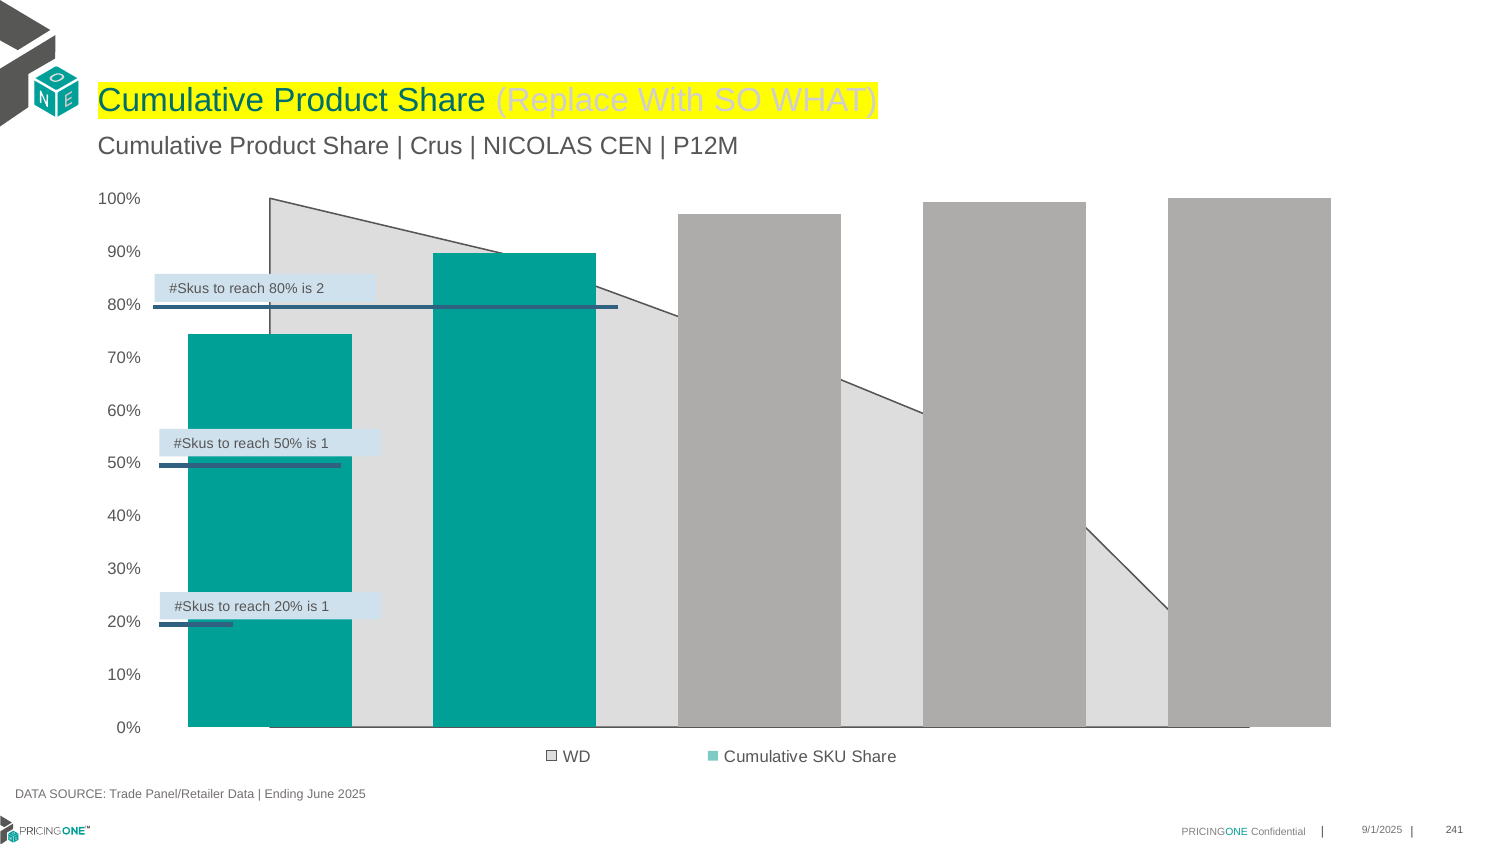

# Cumulative Product Share (Replace With SO WHAT)
Cumulative Product Share | Crus | NICOLAS CEN | P12M

### Chart

| Category | WD | Cumulative SKU Share |
|---|---|---|
| Malard | 1.0 | 0.7435237837349942 |
| Vesselle | 0.89 | 0.8959743659175017 |
| Louis Marti | 0.72 | 0.9701236573697988 |
| Nicolas | 0.53 | 0.992734001263652 |
| Louis Marti | 0.07 | 1.0 |
#Skus to reach 80% is 2
#Skus to reach 50% is 1
#Skus to reach 20% is 1
DATA SOURCE: Trade Panel/Retailer Data | Ending June 2025

9/1/2025
241